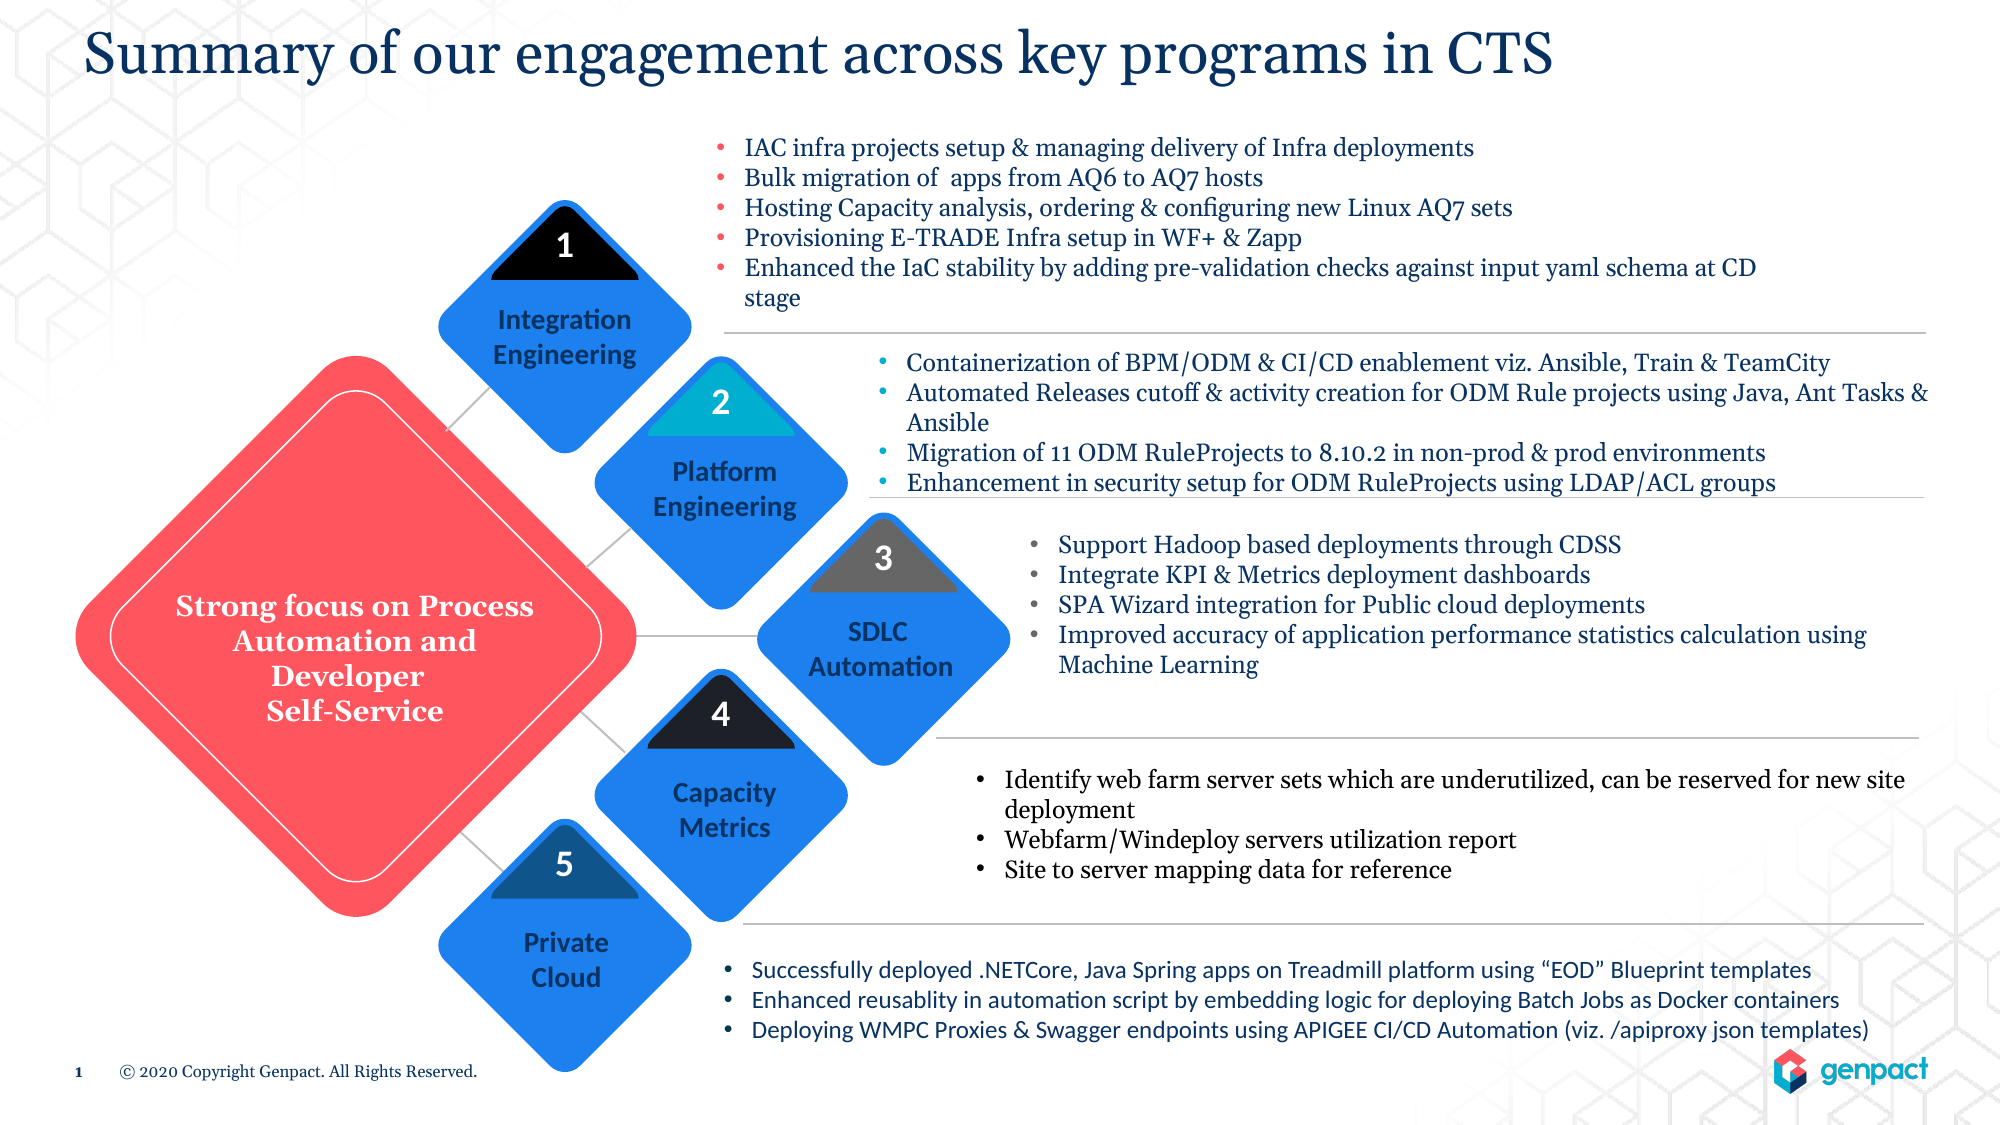

Summary of our engagement across key programs in CTS
IAC infra projects setup & managing delivery of Infra deployments
Bulk migration of  apps from AQ6 to AQ7 hosts
Hosting Capacity analysis, ordering & configuring new Linux AQ7 sets
Provisioning E-TRADE Infra setup in WF+ & Zapp
Enhanced the IaC stability by adding pre-validation checks against input yaml schema at CD stage

1
Integration
Engineering

Containerization of BPM/ODM & CI/CD enablement viz. Ansible, Train & TeamCity
Automated Releases cutoff & activity creation for ODM Rule projects using Java, Ant Tasks & Ansible
Migration of 11 ODM RuleProjects to 8.10.2 in non-prod & prod environments
Enhancement in security setup for ODM RuleProjects using LDAP/ACL groups

2

Platform
Engineering

3

Support Hadoop based deployments through CDSS
Integrate KPI & Metrics deployment dashboards
SPA Wizard integration for Public cloud deployments
Improved accuracy of application performance statistics calculation using Machine Learning
Strong focus on Process Automation and Developer
Self-Service
SDLC
Automation

4

Identify web farm server sets which are underutilized, can be reserved for new site deployment
Webfarm/Windeploy servers utilization report
Site to server mapping data for reference

Capacity
Metrics

5

Private
Cloud

Successfully deployed .NETCore, Java Spring apps on Treadmill platform using “EOD” Blueprint templates
Enhanced reusablity in automation script by embedding logic for deploying Batch Jobs as Docker containers
Deploying WMPC Proxies & Swagger endpoints using APIGEE CI/CD Automation (viz. /apiproxy json templates)